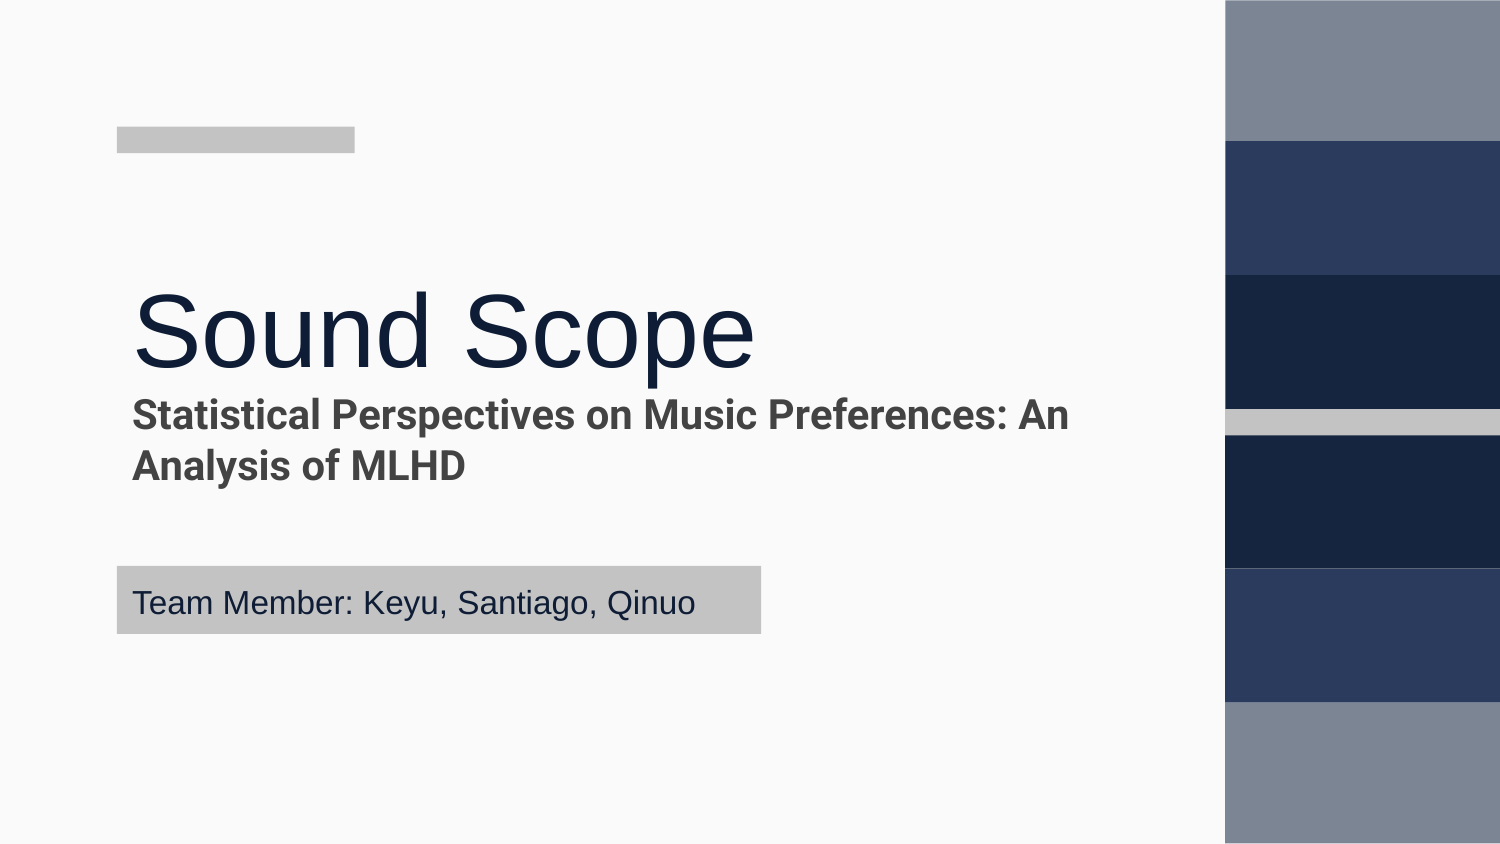

# Sound Scope
Statistical Perspectives on Music Preferences: An Analysis of MLHD
Team Member: Keyu, Santiago, Qinuo